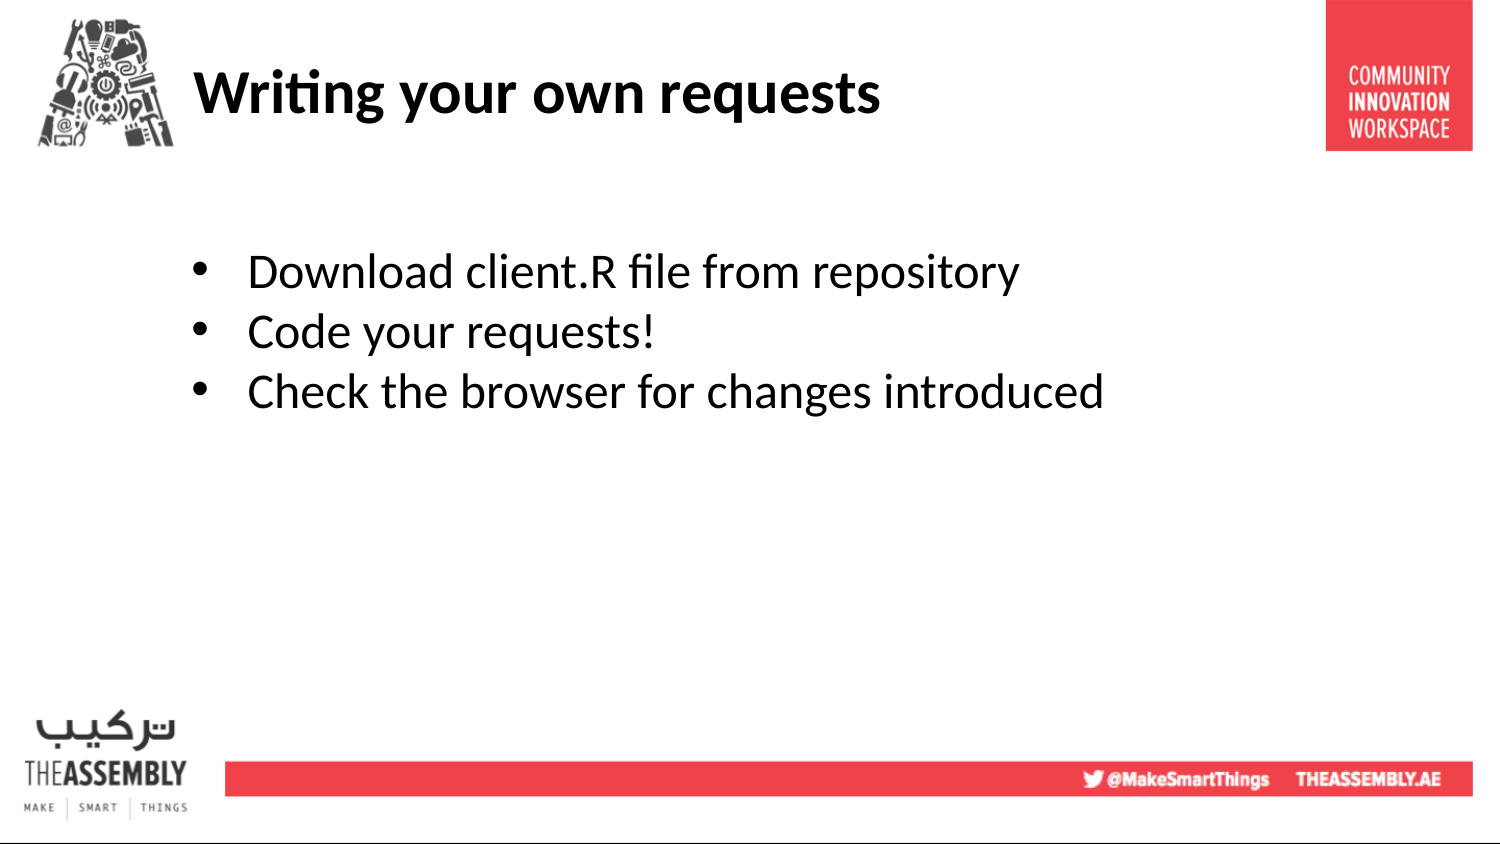

Writing your own requests
Download client.R file from repository
Code your requests!
Check the browser for changes introduced